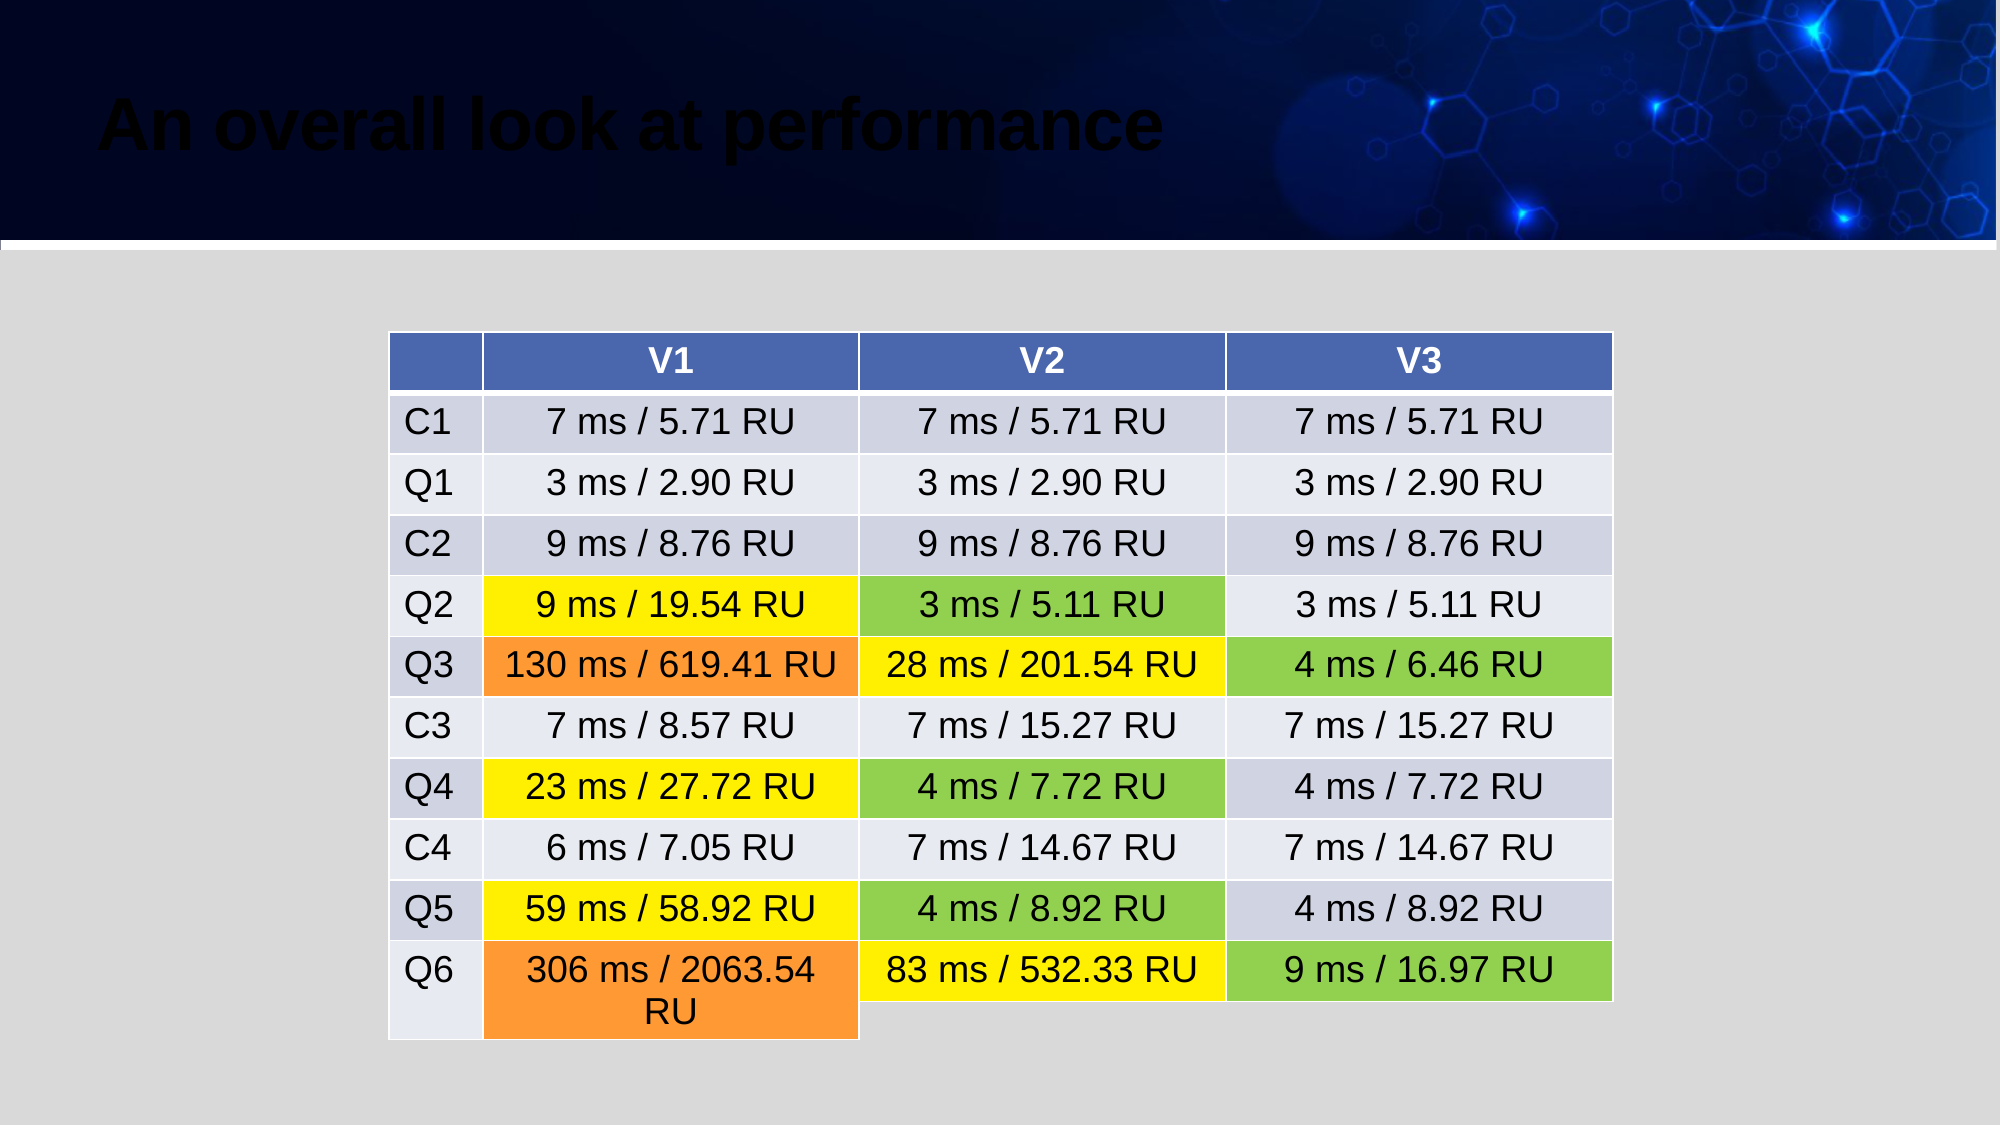

# An overall look at performance
|  | V1 |
| --- | --- |
| C1 | 7 ms / 5.71 RU |
| Q1 | 3 ms / 2.90 RU |
| C2 | 9 ms / 8.76 RU |
| Q2 | 9 ms / 19.54 RU |
| Q3 | 130 ms / 619.41 RU |
| C3 | 7 ms / 8.57 RU |
| Q4 | 23 ms / 27.72 RU |
| C4 | 6 ms / 7.05 RU |
| Q5 | 59 ms / 58.92 RU |
| Q6 | 306 ms / 2063.54 RU |
| V2 | V3 |
| --- | --- |
| 7 ms / 5.71 RU | 7 ms / 5.71 RU |
| 3 ms / 2.90 RU | 3 ms / 2.90 RU |
| 9 ms / 8.76 RU | 9 ms / 8.76 RU |
| 3 ms / 5.11 RU | 3 ms / 5.11 RU |
| 28 ms / 201.54 RU | 4 ms / 6.46 RU |
| 7 ms / 15.27 RU | 7 ms / 15.27 RU |
| 4 ms / 7.72 RU | 4 ms / 7.72 RU |
| 7 ms / 14.67 RU | 7 ms / 14.67 RU |
| 4 ms / 8.92 RU | 4 ms / 8.92 RU |
| 83 ms / 532.33 RU | 9 ms / 16.97 RU |